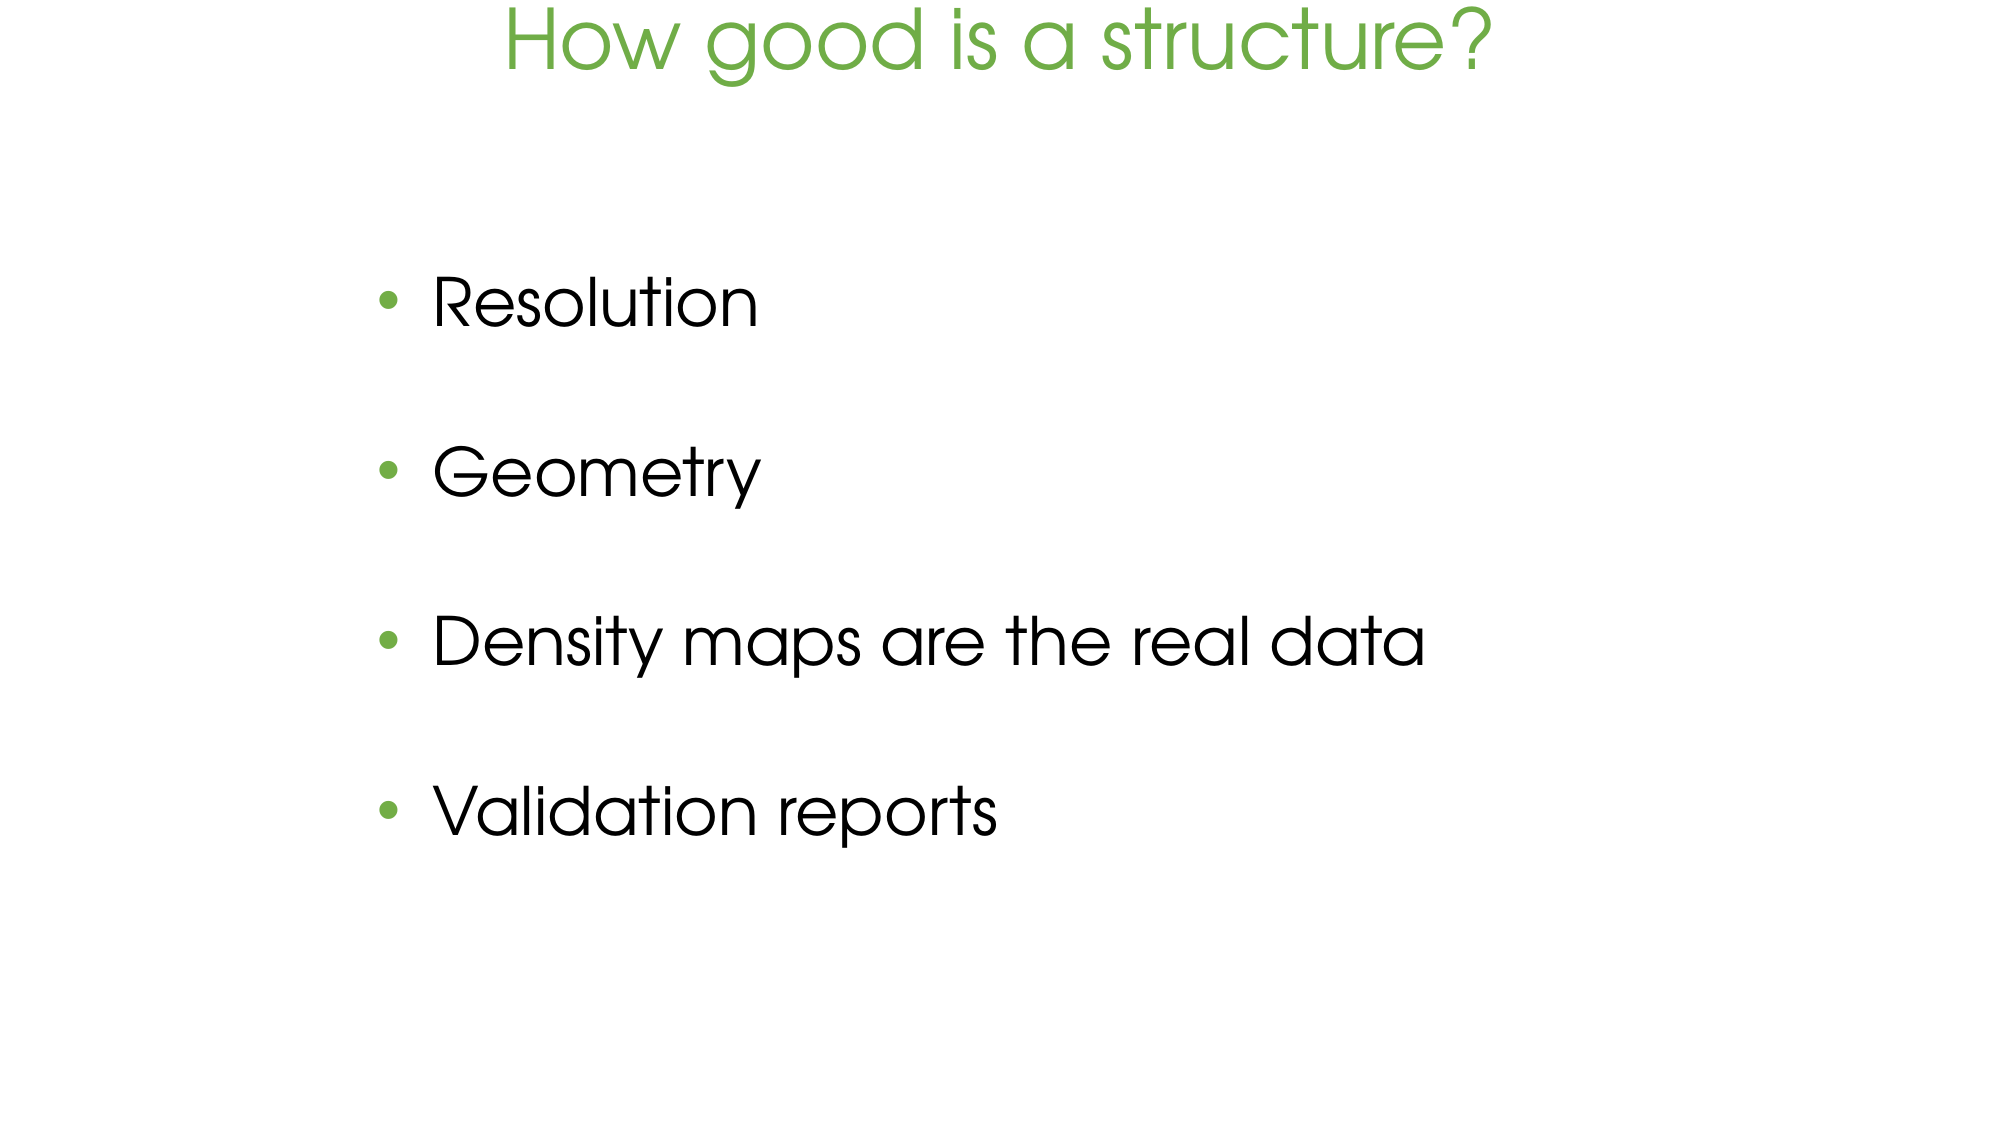

How good is a structure?
Resolution
Geometry
Density maps are the real data
Validation reports